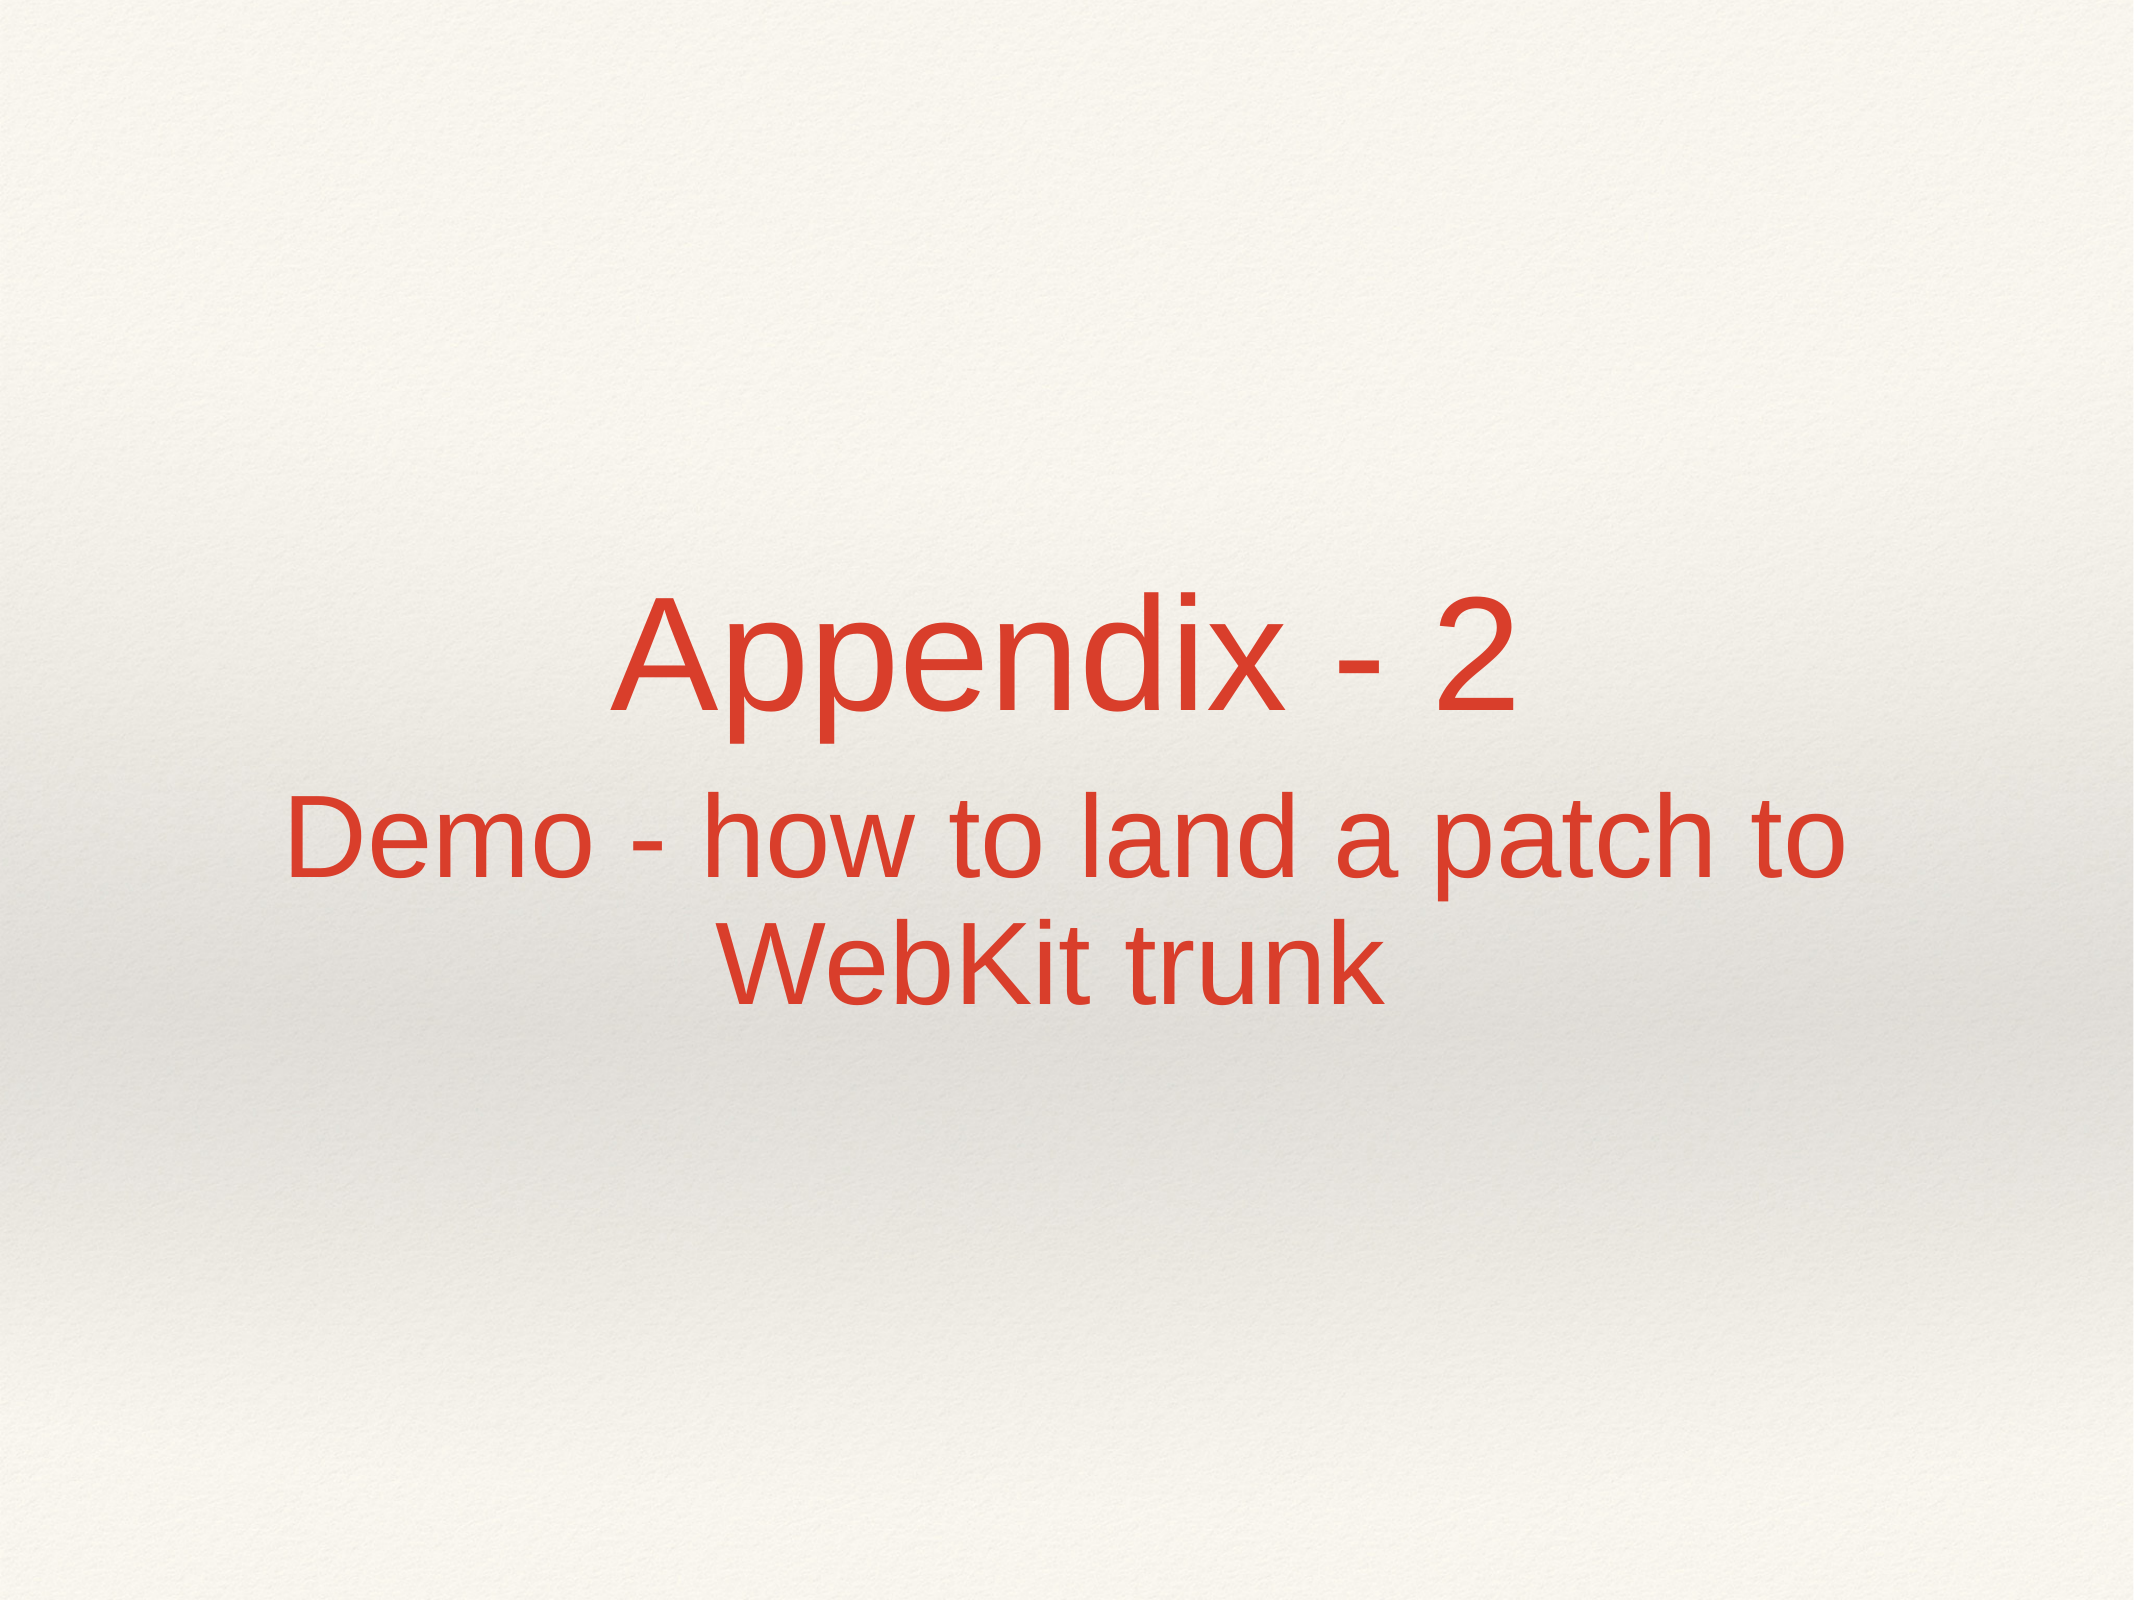

# Appendix - 2
Demo - how to land a patch to WebKit trunk
18